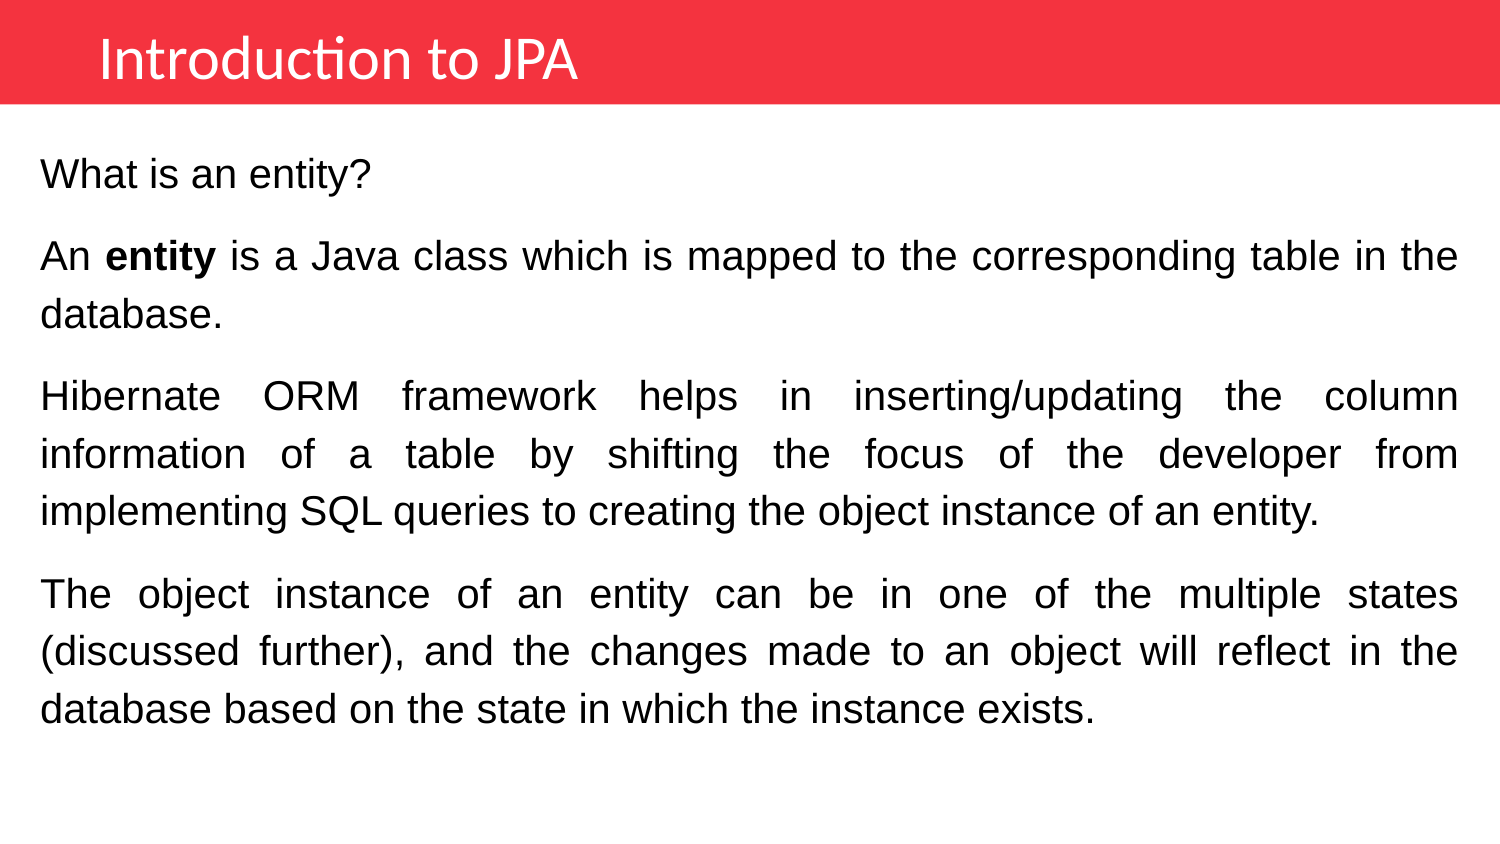

Introduction to JPA

What is an entity?
An entity is a Java class which is mapped to the corresponding table in the database.
Hibernate ORM framework helps in inserting/updating the column information of a table by shifting the focus of the developer from implementing SQL queries to creating the object instance of an entity.
The object instance of an entity can be in one of the multiple states (discussed further), and the changes made to an object will reflect in the database based on the state in which the instance exists.